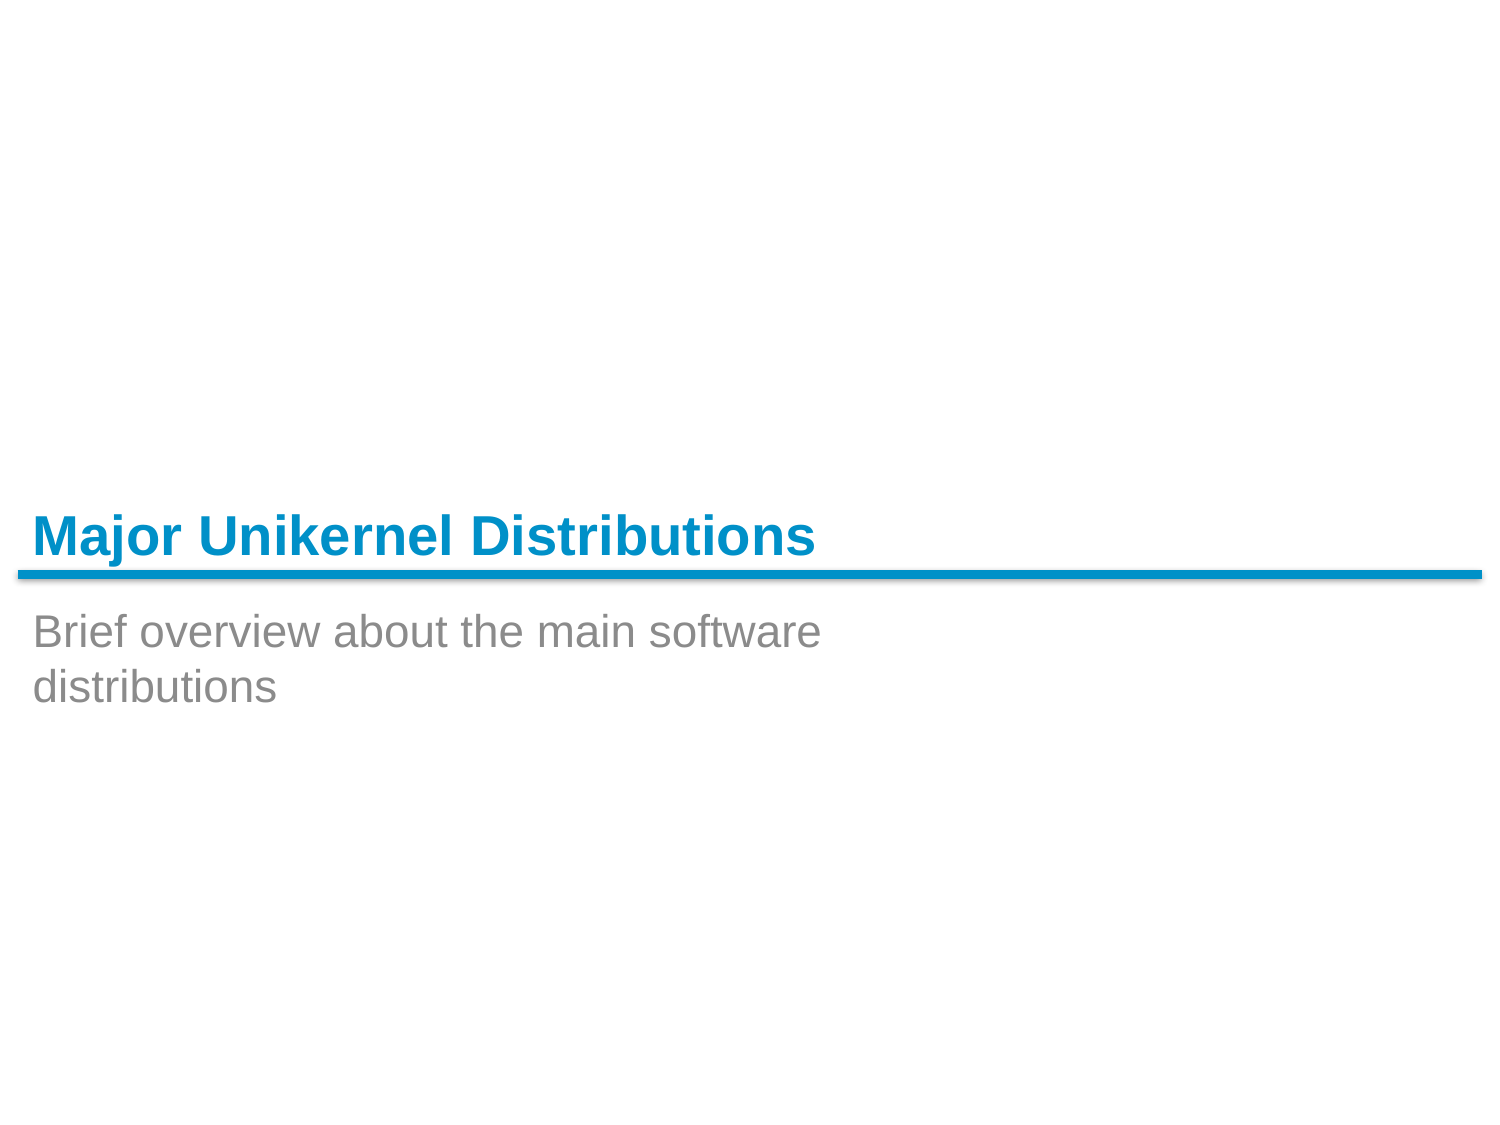

# Major Unikernel Distributions
Brief overview about the main software distributions